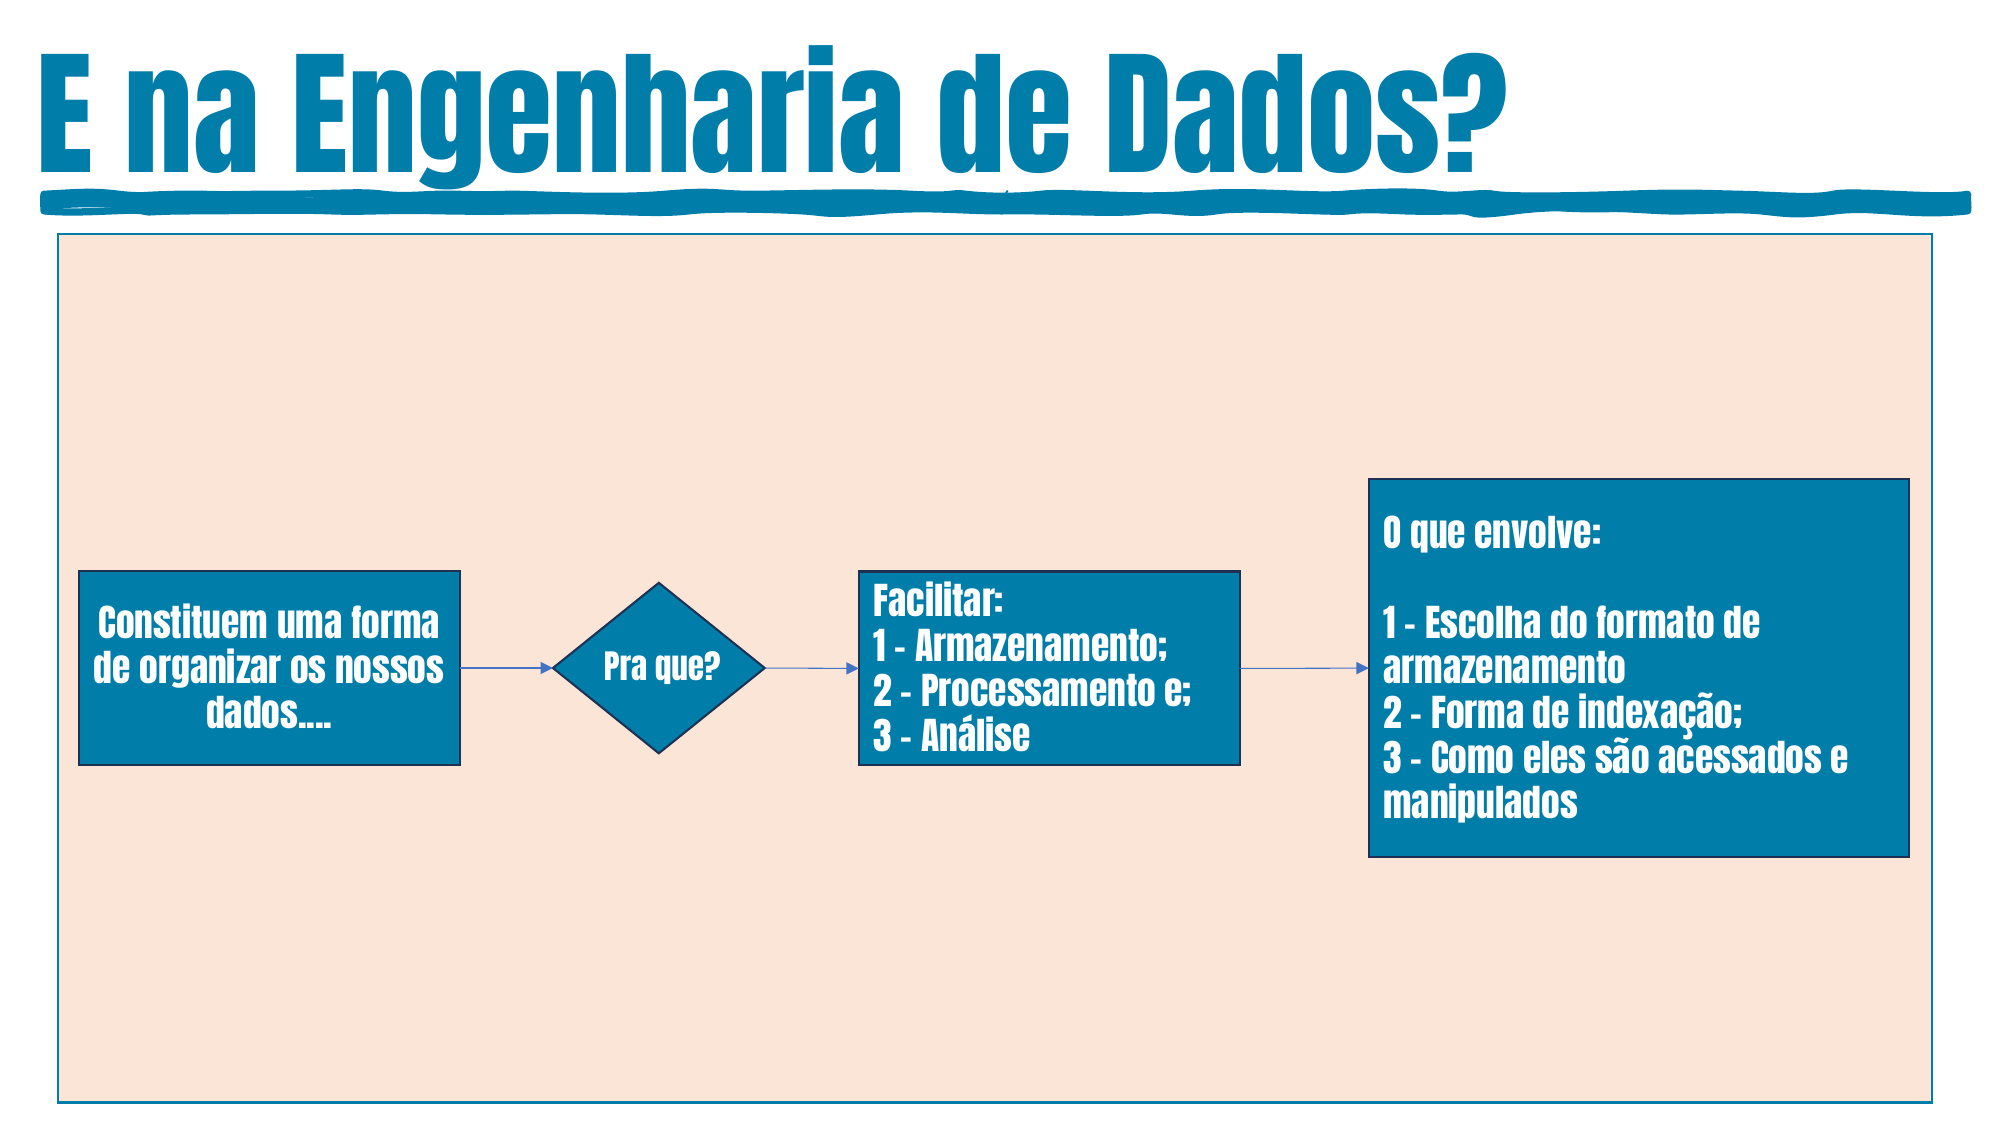

E na Engenharia de Dados?
‘

O que envolve:

1 - Escolha do formato de armazenamento
2 - Forma de indexação;
3 - Como eles são acessados e manipulados
Constituem uma forma de organizar os nossos dados....
Facilitar:
1 – Armazenamento;
2 - Processamento e;
3 - Análise

Pra que?